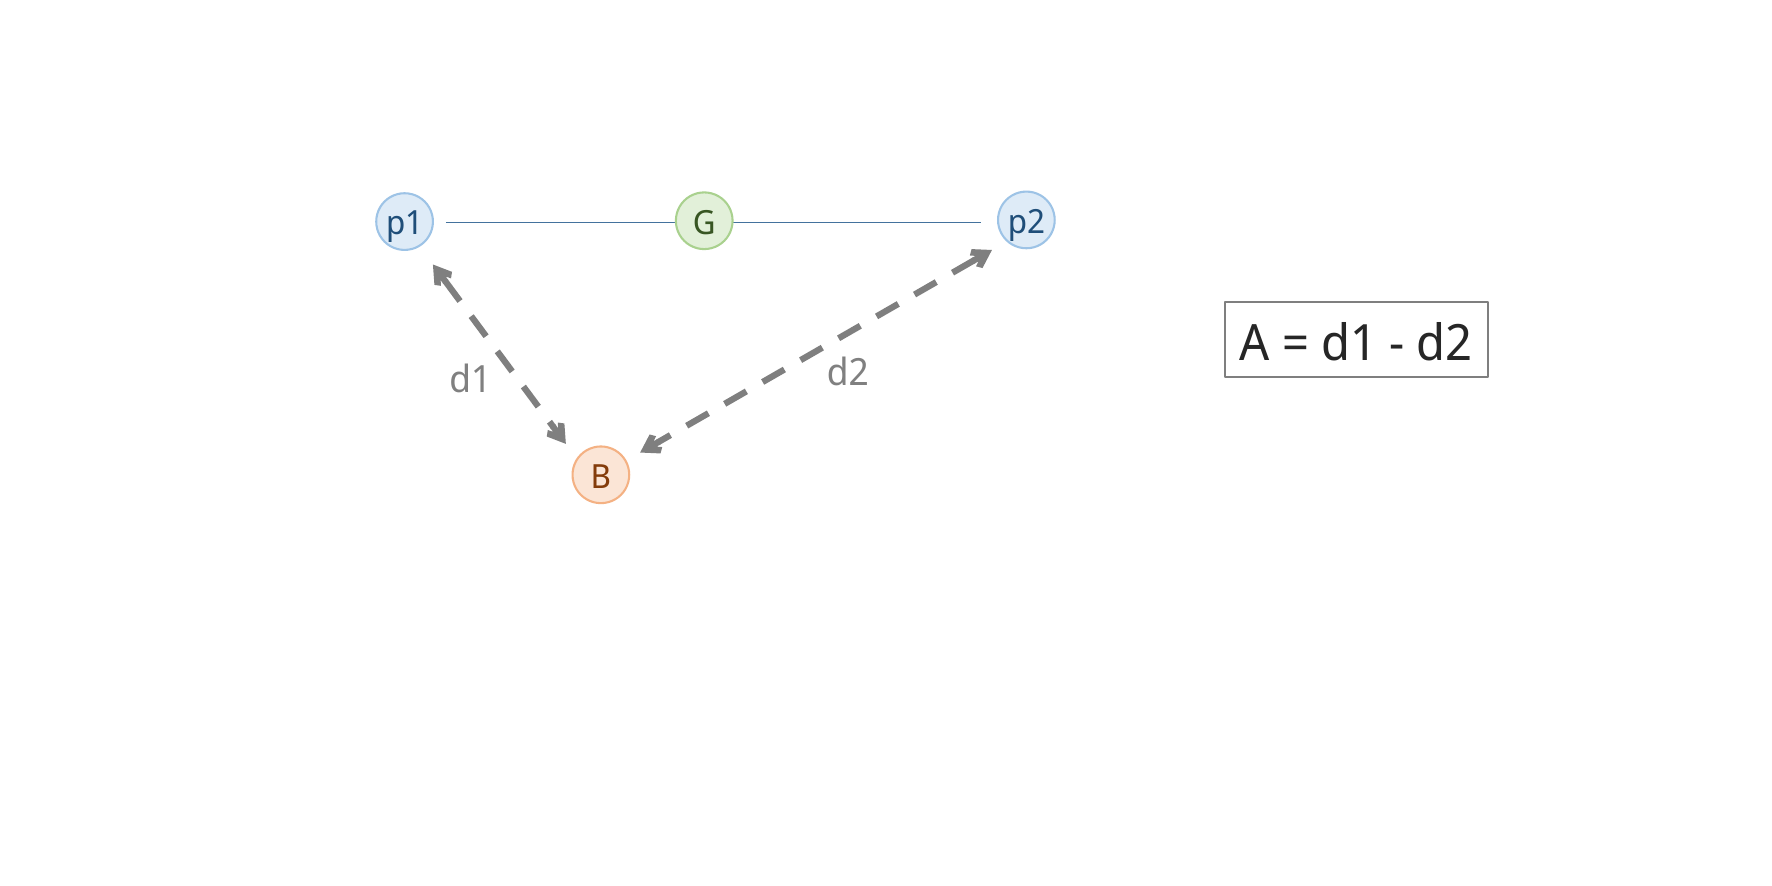

p2

p1
G
A = d1 - d2
d2
d1

B